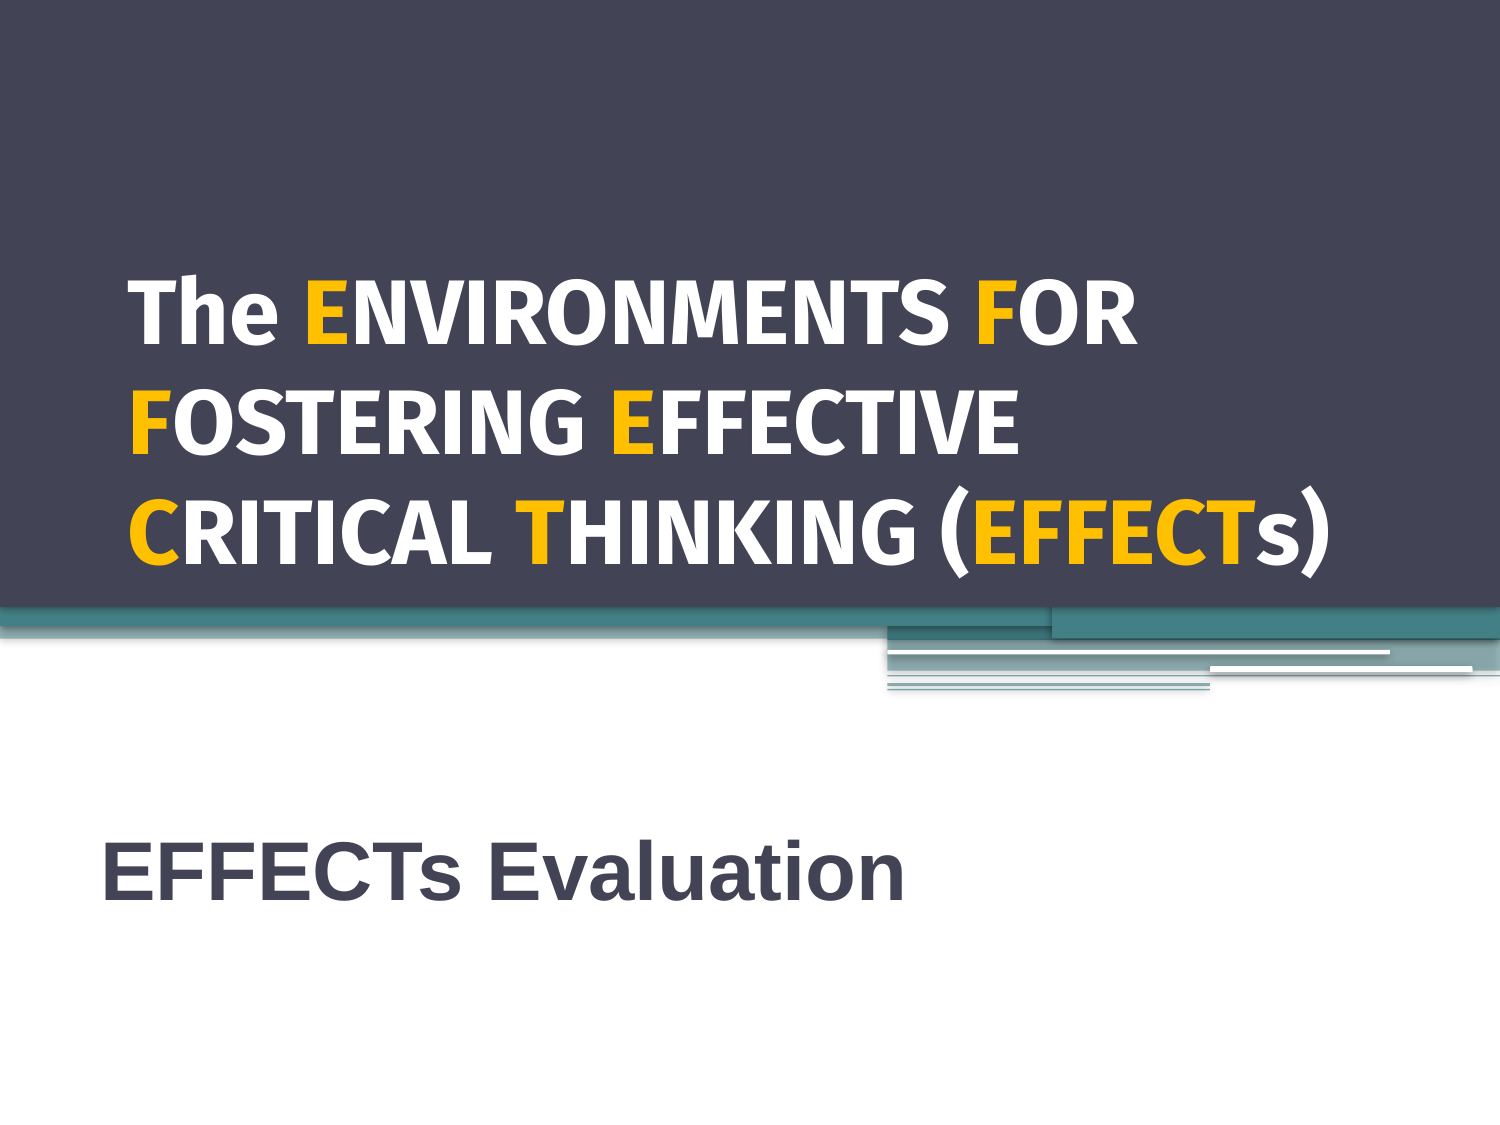

# The ENVIRONMENTS FOR FOSTERING EFFECTIVE CRITICAL THINKING (EFFECTs)

EFFECTs Evaluation